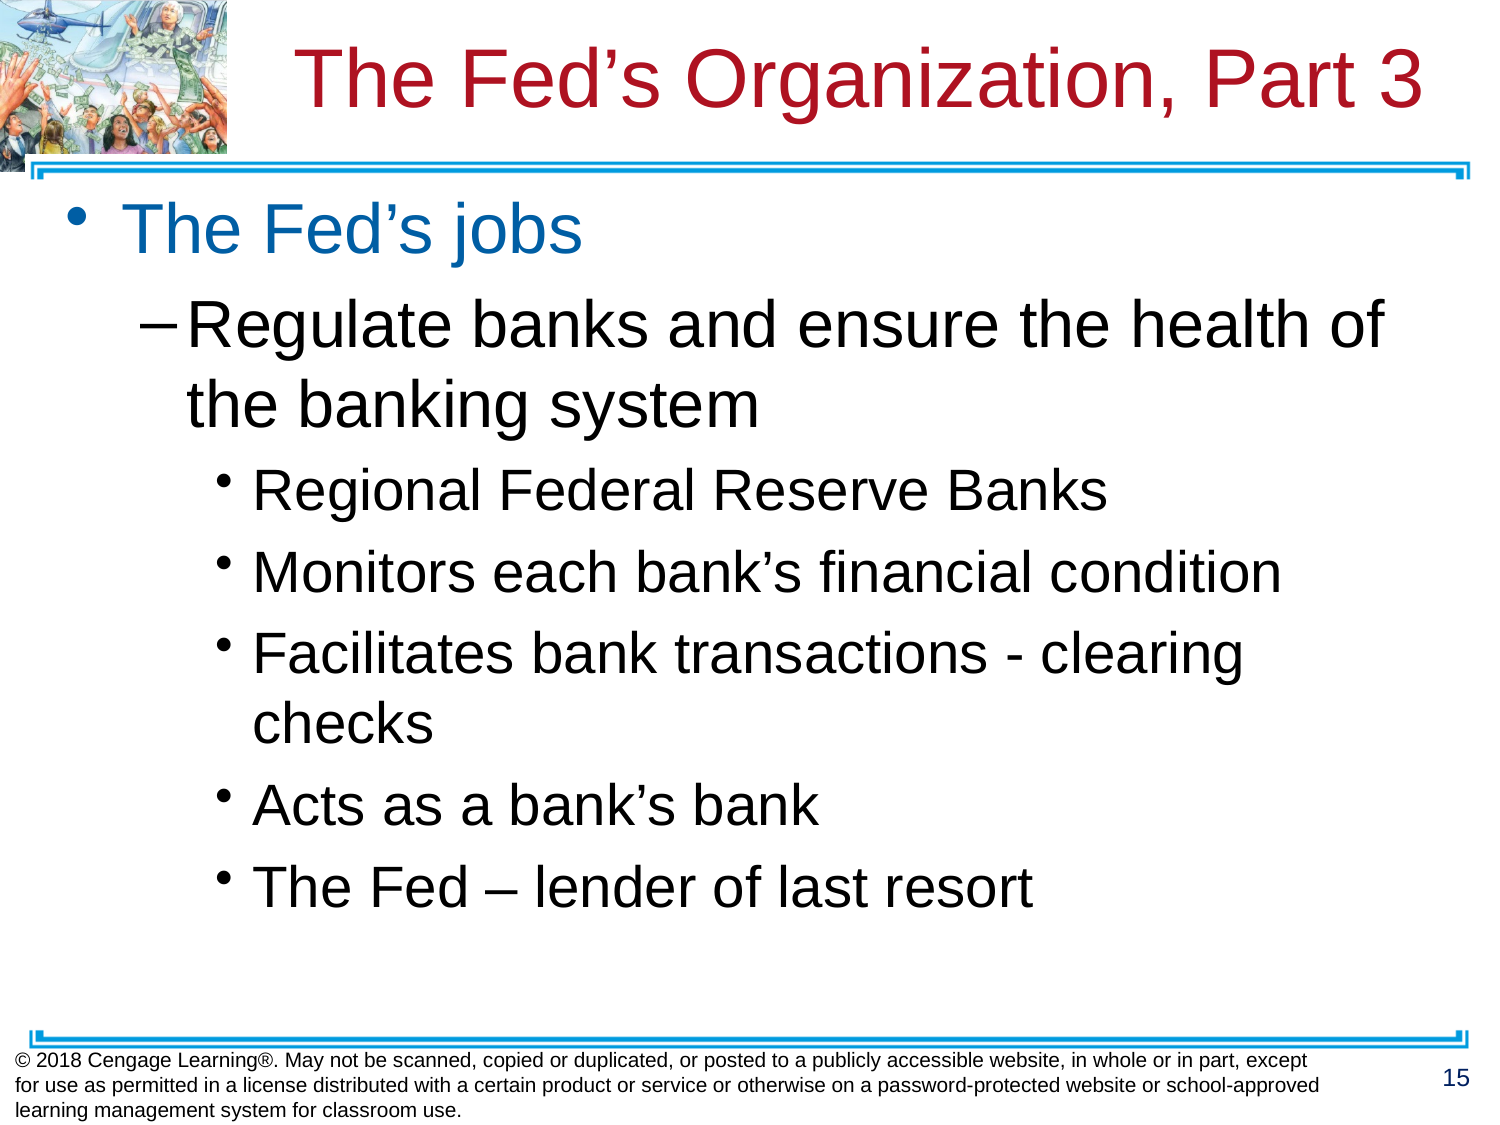

# The Fed’s Organization, Part 3
The Fed’s jobs
Regulate banks and ensure the health of the banking system
Regional Federal Reserve Banks
Monitors each bank’s financial condition
Facilitates bank transactions - clearing checks
Acts as a bank’s bank
The Fed – lender of last resort
© 2018 Cengage Learning®. May not be scanned, copied or duplicated, or posted to a publicly accessible website, in whole or in part, except for use as permitted in a license distributed with a certain product or service or otherwise on a password-protected website or school-approved learning management system for classroom use.
15